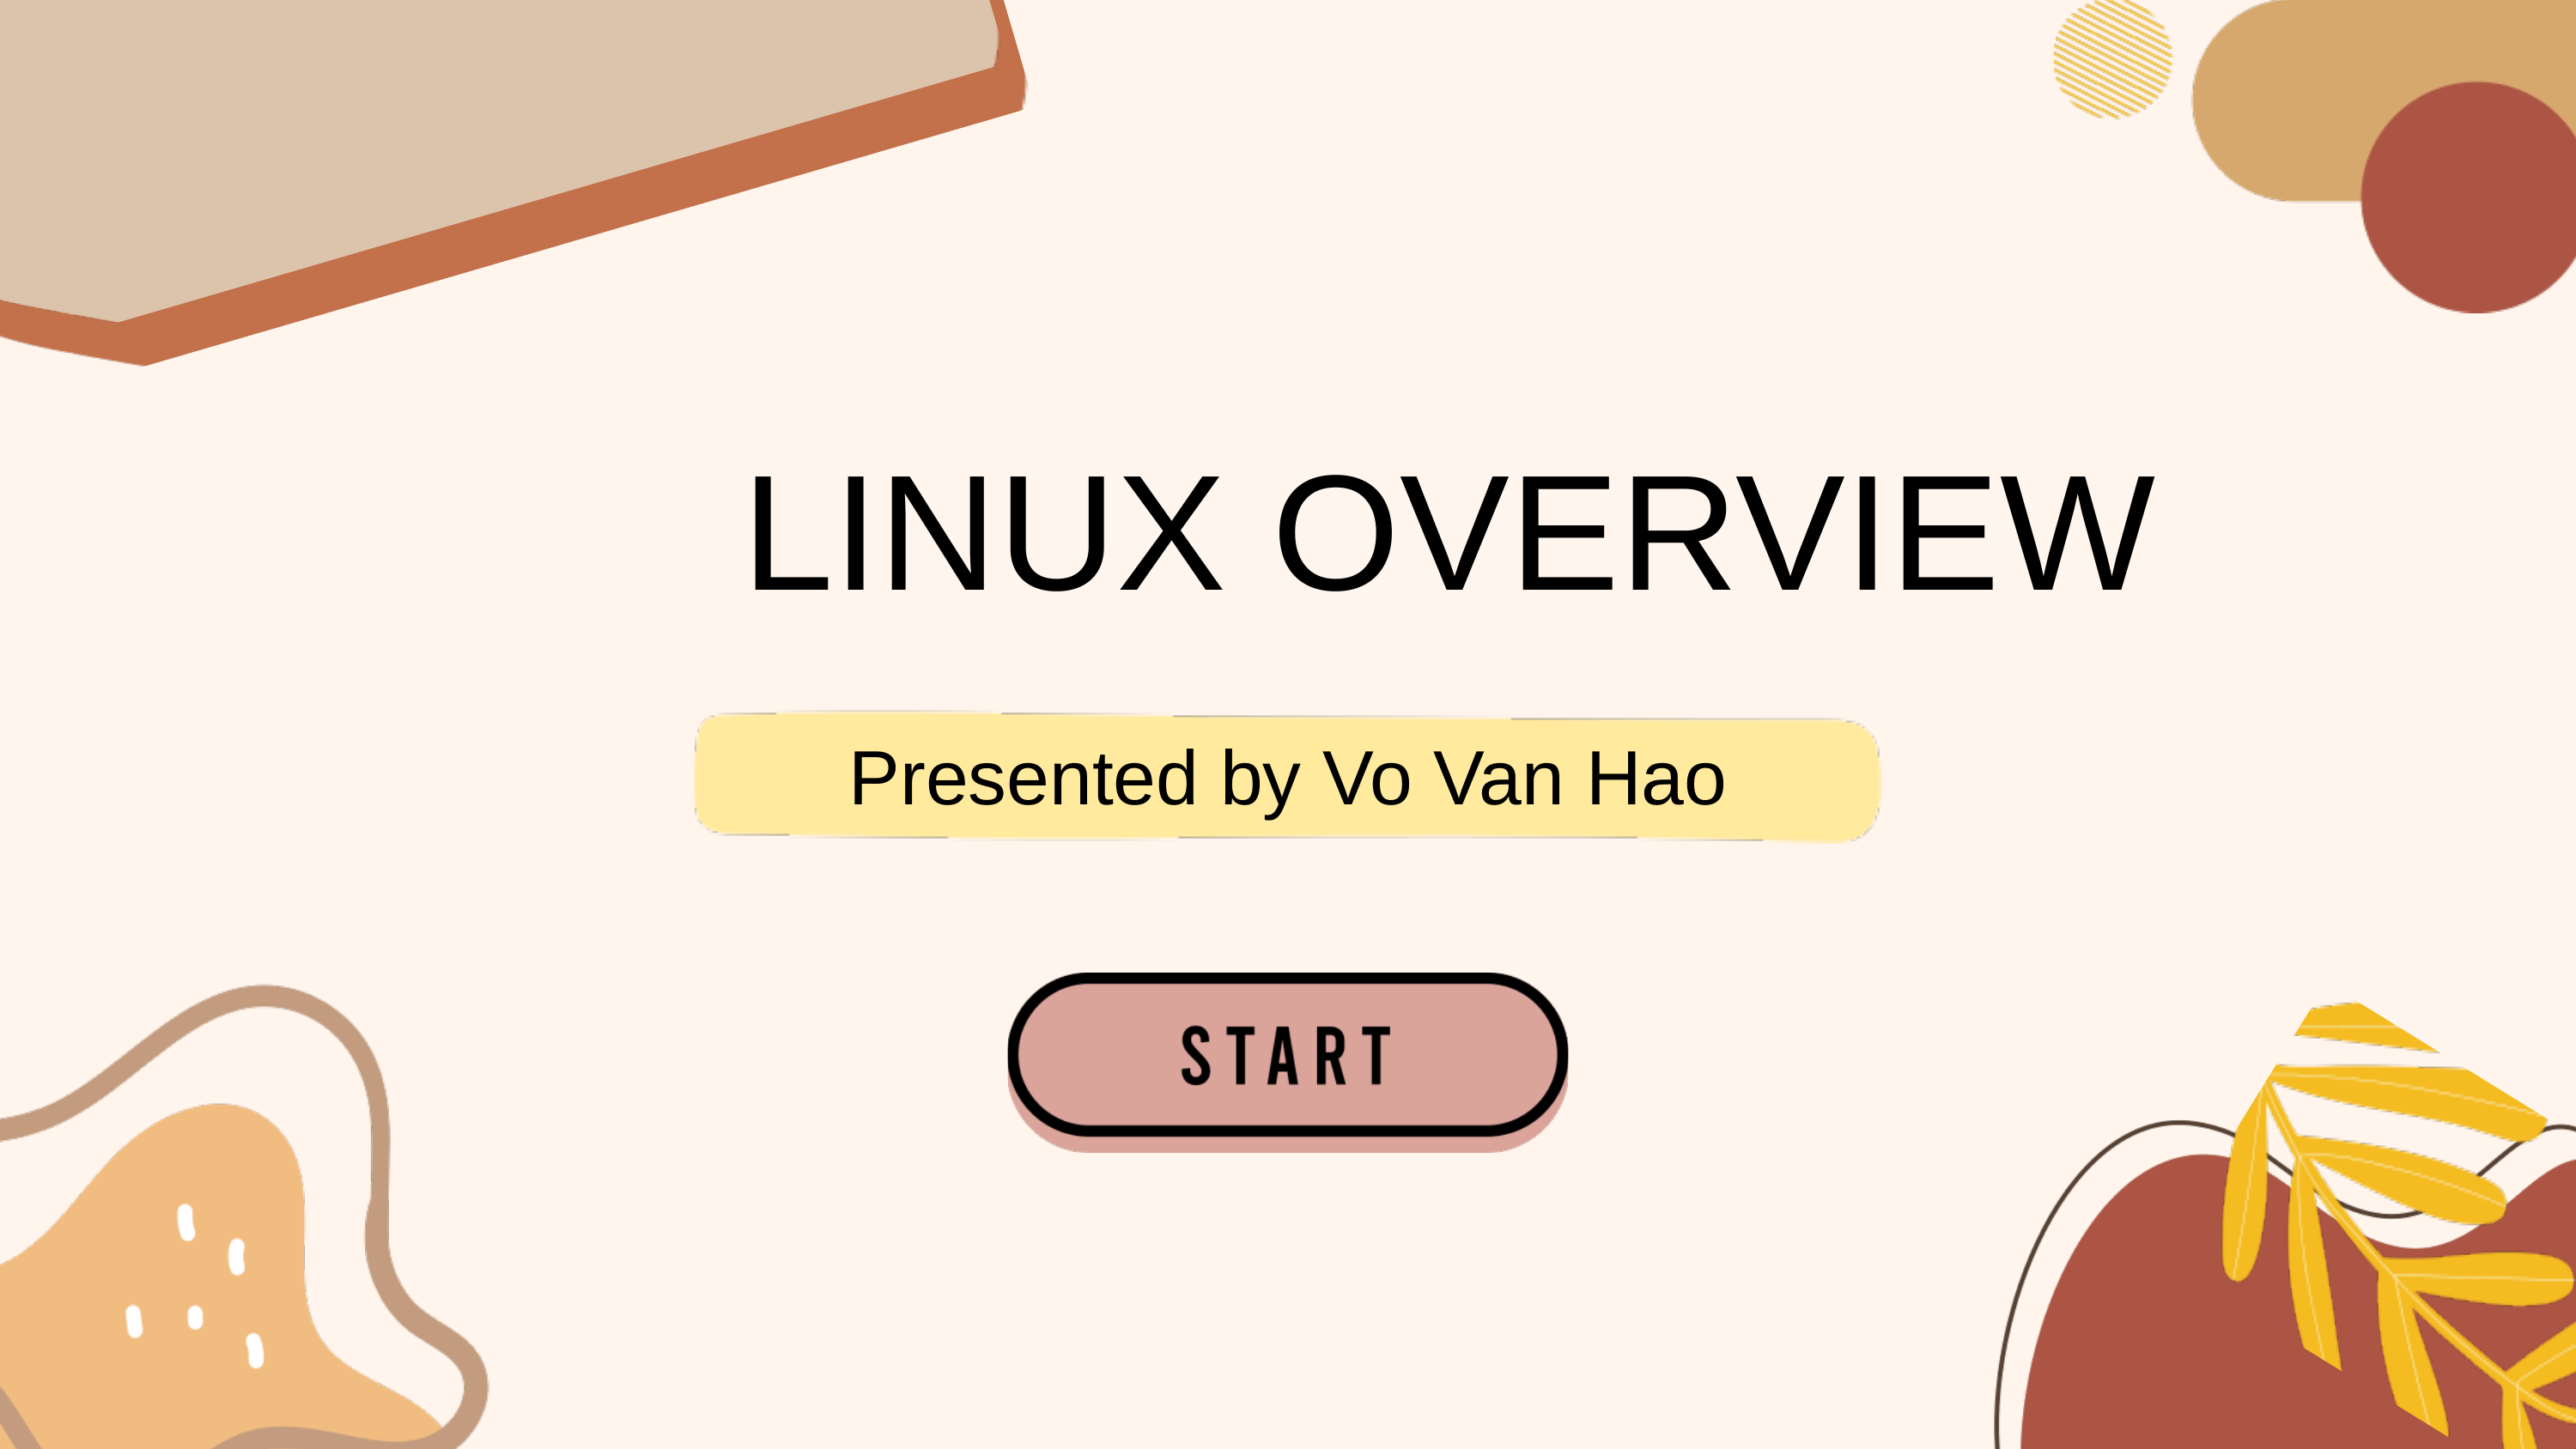

LINUX OVERVIEW

Presented by Vo Van Hao